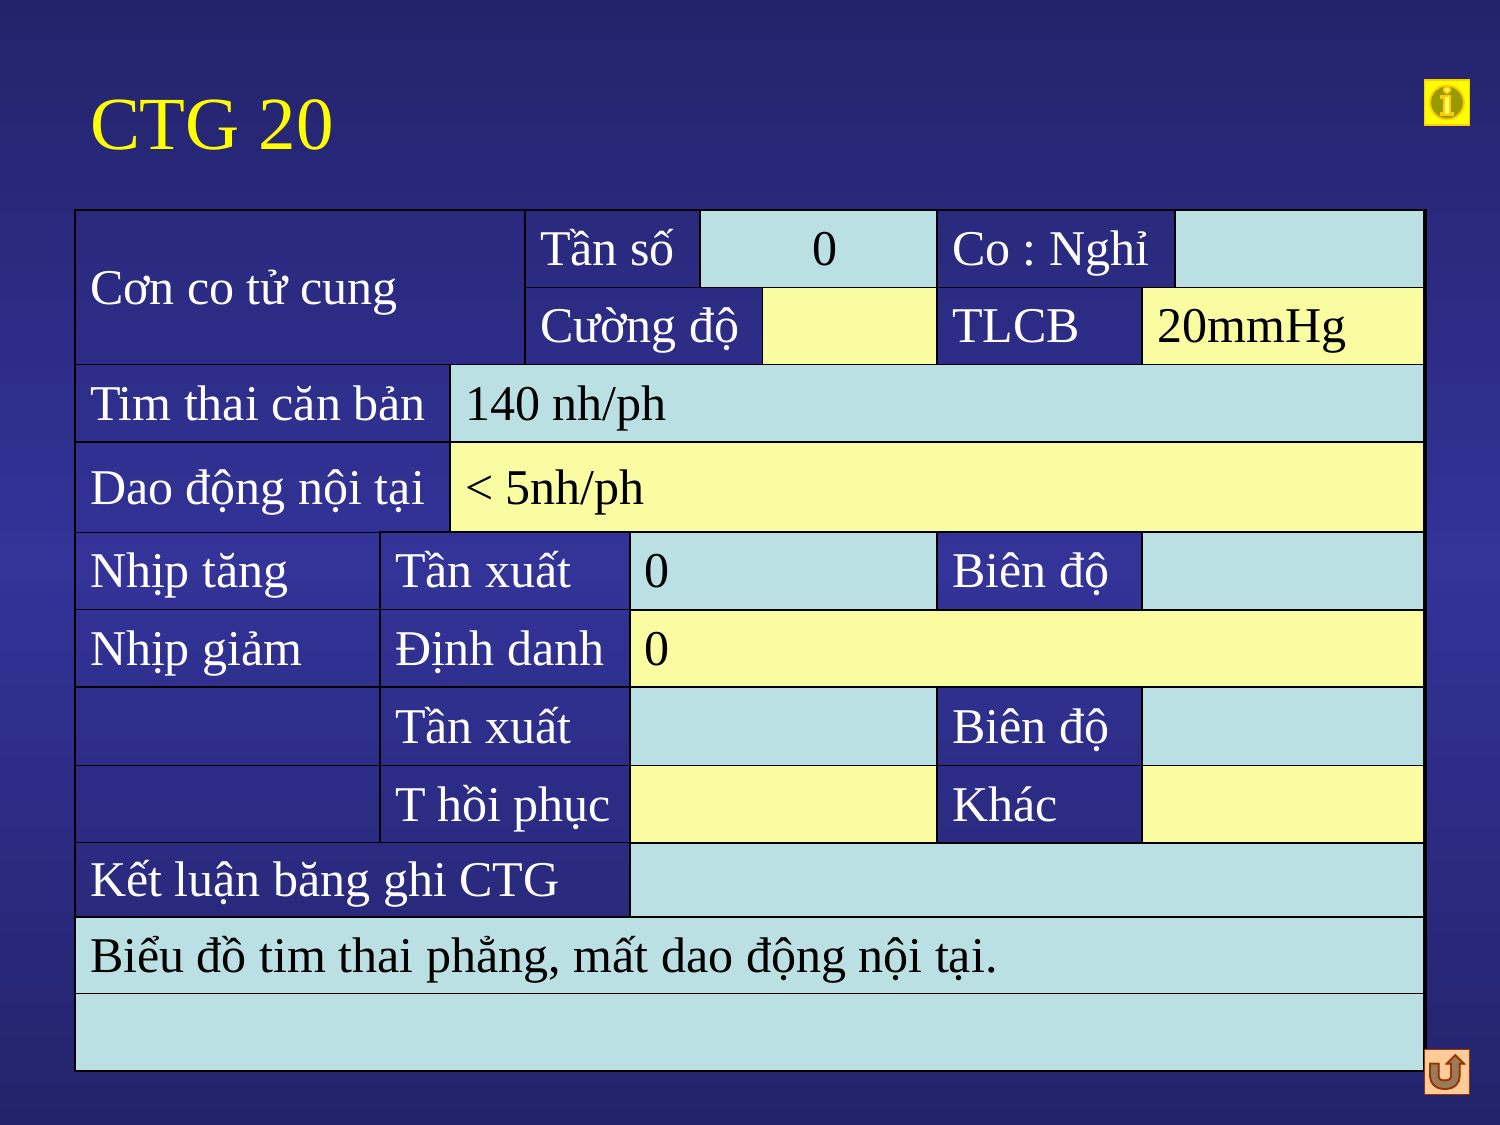

# CTG 20

| Cơn co tử cung |  |  | Tần số |  | 0 |  | Co : Nghỉ |  |  |
| --- | --- | --- | --- | --- | --- | --- | --- | --- | --- |
|  |  |  | Cường độ |  |  |  | TLCB | 20mmHg |  |
| Tim thai căn bản |  | 140 nh/ph |  |  |  |  |  |  |  |
| Dao động nội tại |  | < 5nh/ph |  |  |  |  |  |  |  |
| Nhịp tăng | Tần xuất |  |  | 0 |  |  | Biên độ |  |  |
| Nhịp giảm | Định danh |  |  | 0 |  |  |  |  |  |
|  | Tần xuất |  |  |  |  |  | Biên độ |  |  |
|  | T hồi phục |  |  |  |  |  | Khác |  |  |
| Kết luận băng ghi CTG |  |  |  |  |  |  |  |  |  |
| Biểu đồ tim thai phẳng, mất dao động nội tại. |  |  |  |  |  |  |  |  |  |
|  |  |  |  |  |  |  |  |  |  |